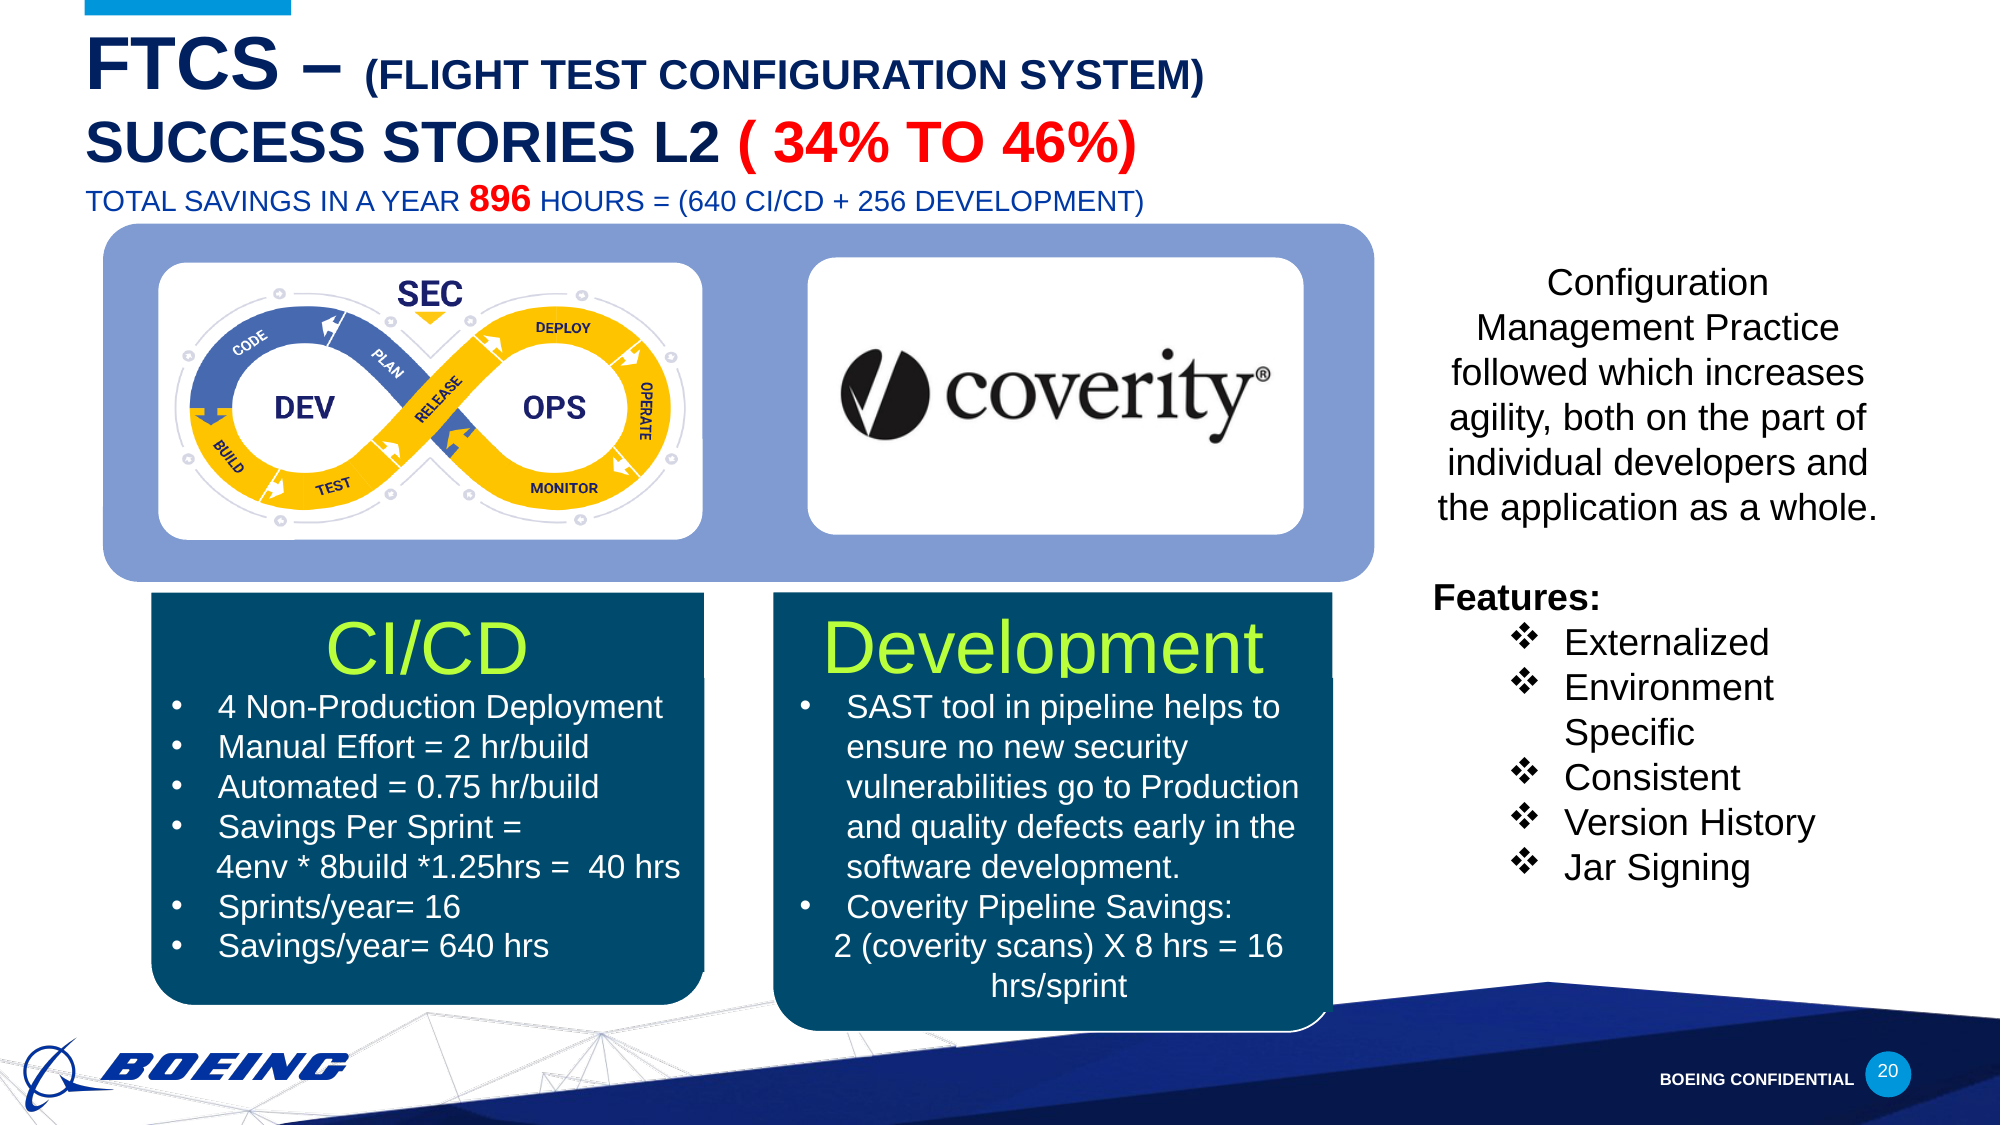

# FTCS – (Flight Test Configuration System) Success stories L2 ( 34% to 46%) Total Savings In A Year 896 hours = (640 CI/cd + 256 development)

Configuration Management Practice followed which increases agility, both on the part of individual developers and the application as a whole.

Features:
Externalized
Environment Specific
Consistent
Version History
Jar Signing

Development
CI/CD
4 Non-Production Deployment
Manual Effort = 2 hr/build
Automated = 0.75 hr/build
Savings Per Sprint =
    4env * 8build *1.25hrs =  40 hrs
Sprints/year= 16
Savings/year= 640 hrs
SAST tool in pipeline helps to ensure no new security vulnerabilities go to Production and quality defects early in the software development.
Coverity Pipeline Savings:
2 (coverity scans) X 8 hrs = 16 hrs/sprint
20